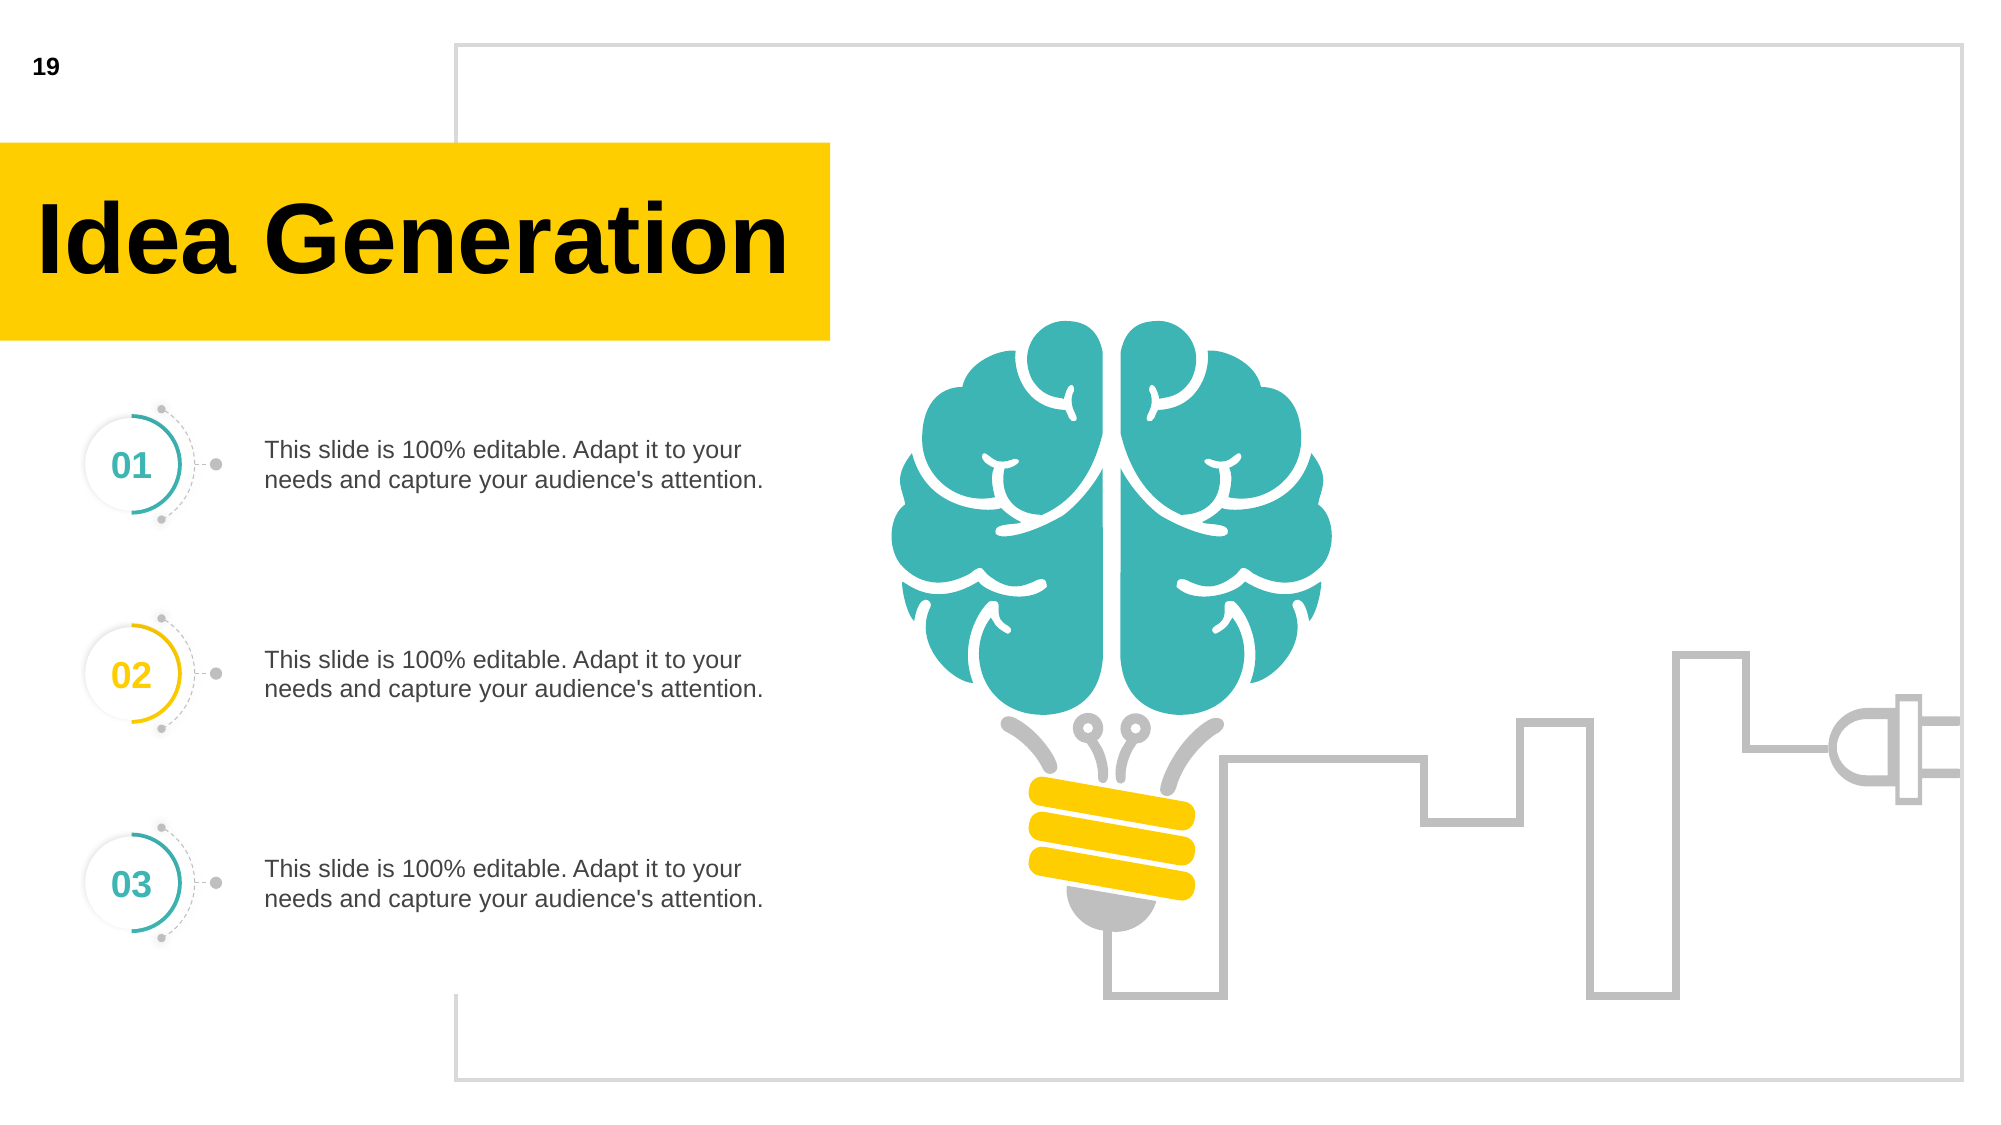

19

Idea Generation

01
This slide is 100% editable. Adapt it to your needs and capture your audience's attention.

02
This slide is 100% editable. Adapt it to your needs and capture your audience's attention.

03
This slide is 100% editable. Adapt it to your needs and capture your audience's attention.